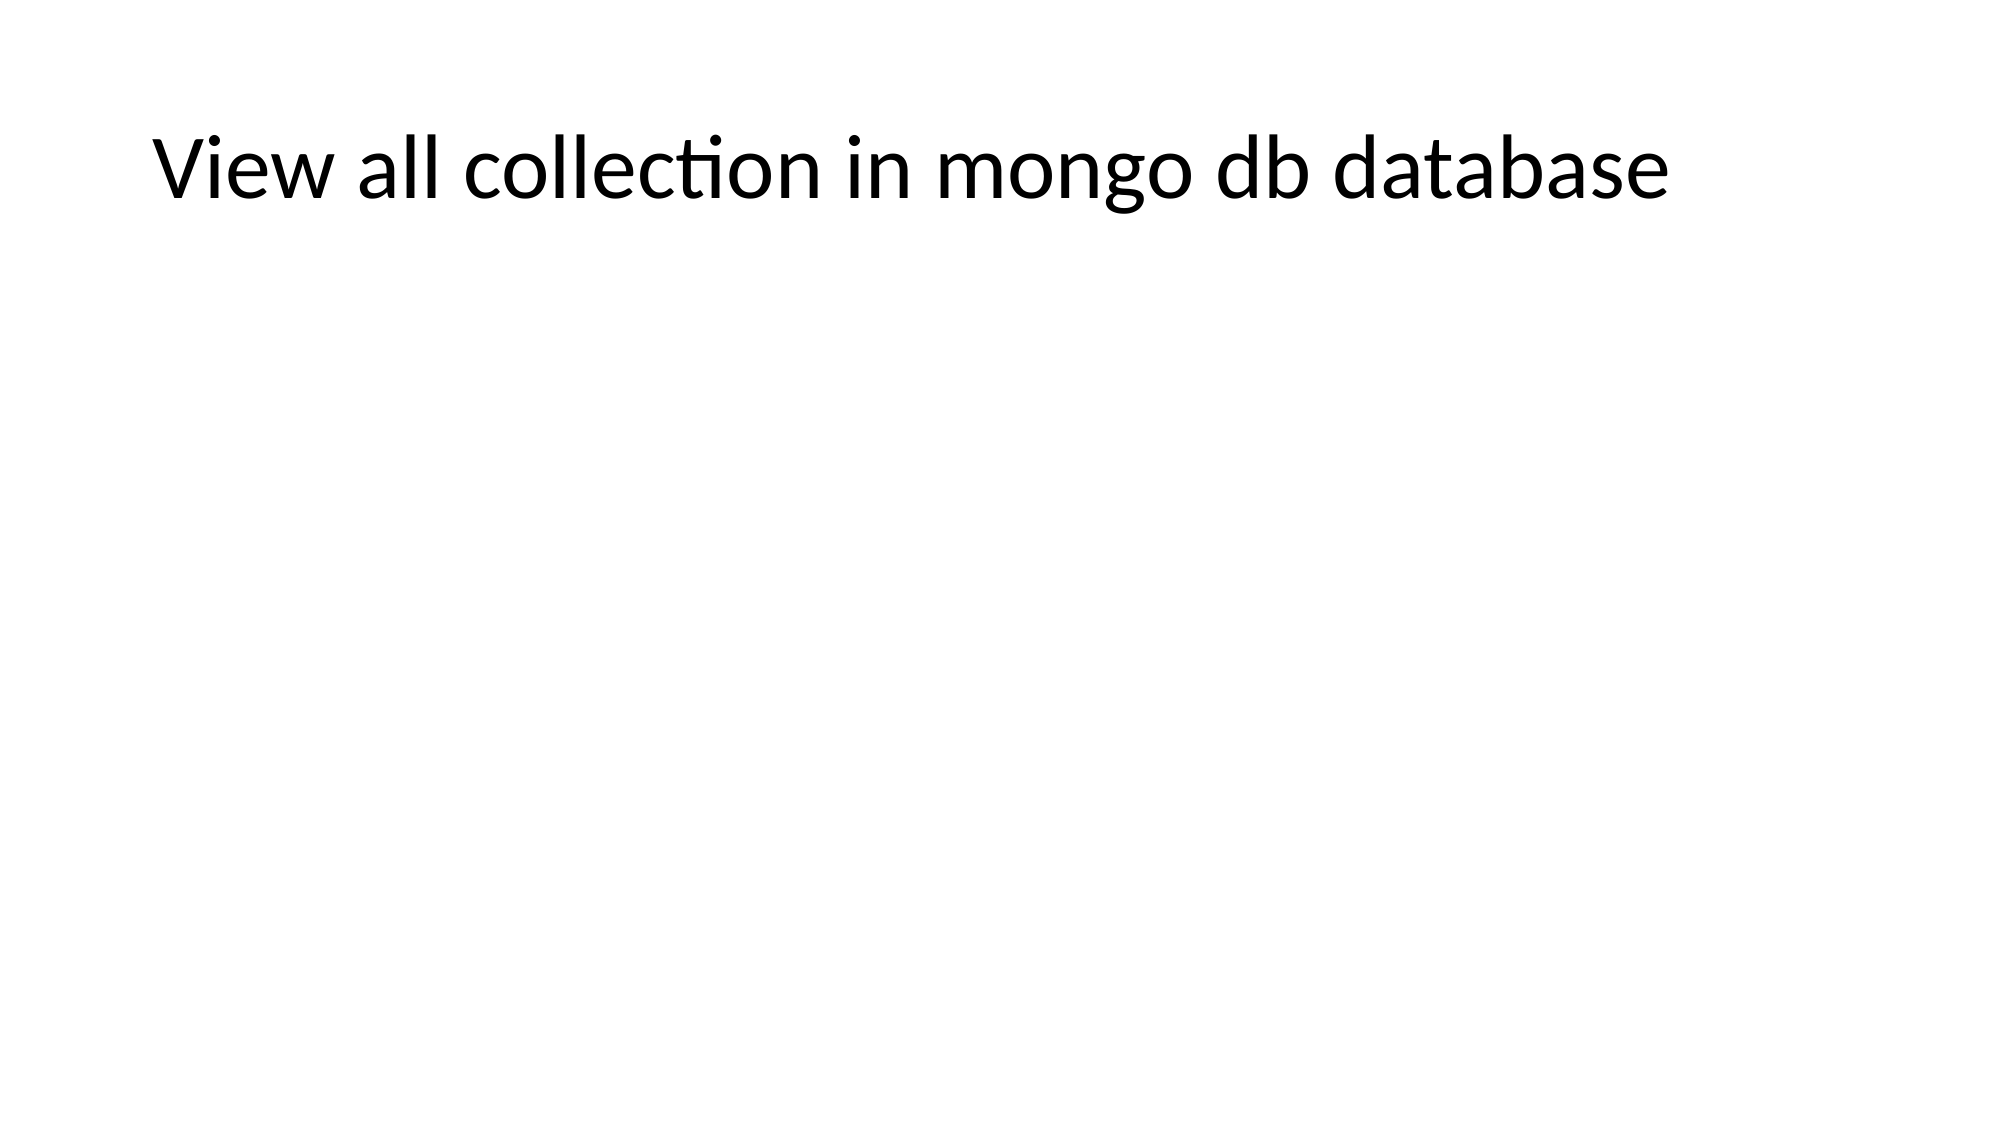

# View all collection in mongo db database